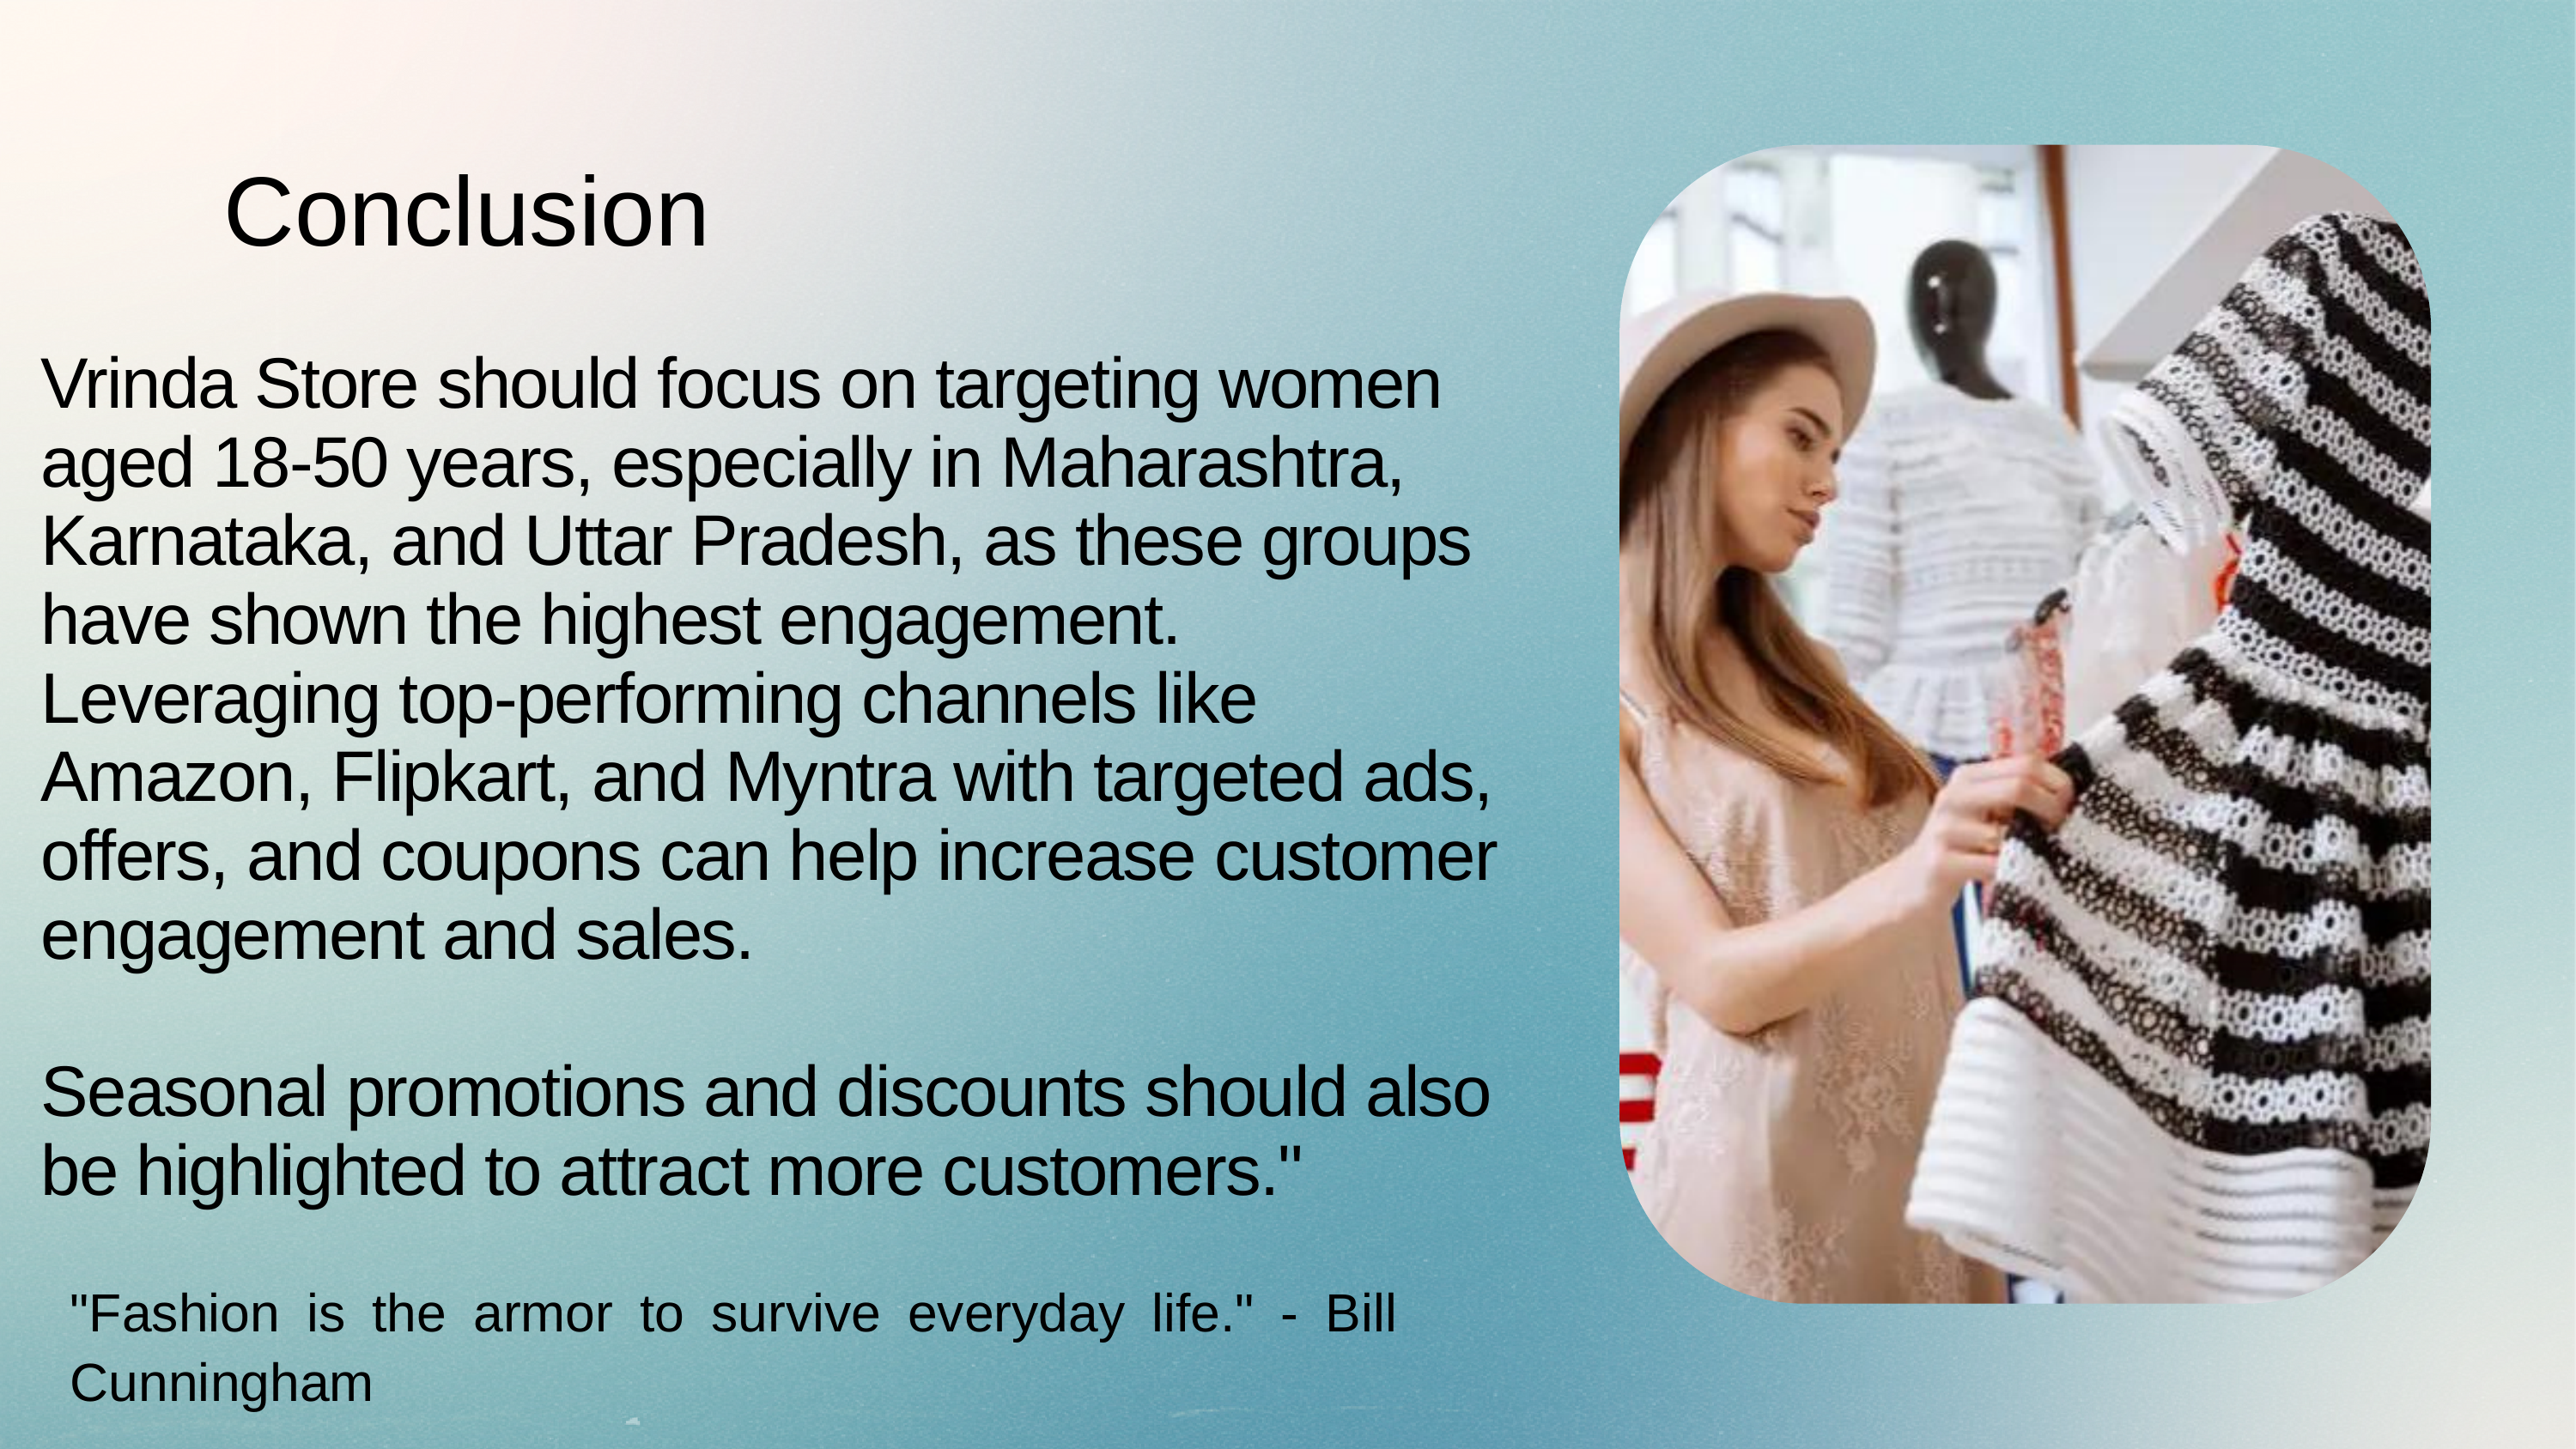

Conclusion

Vrinda Store should focus on targeting women aged 18-50 years, especially in Maharashtra, Karnataka, and Uttar Pradesh, as these groups have shown the highest engagement. Leveraging top-performing channels like Amazon, Flipkart, and Myntra with targeted ads, offers, and coupons can help increase customer engagement and sales.

Seasonal promotions and discounts should also be highlighted to attract more customers."
"Fashion is the armor to survive everyday life." - Bill Cunningham